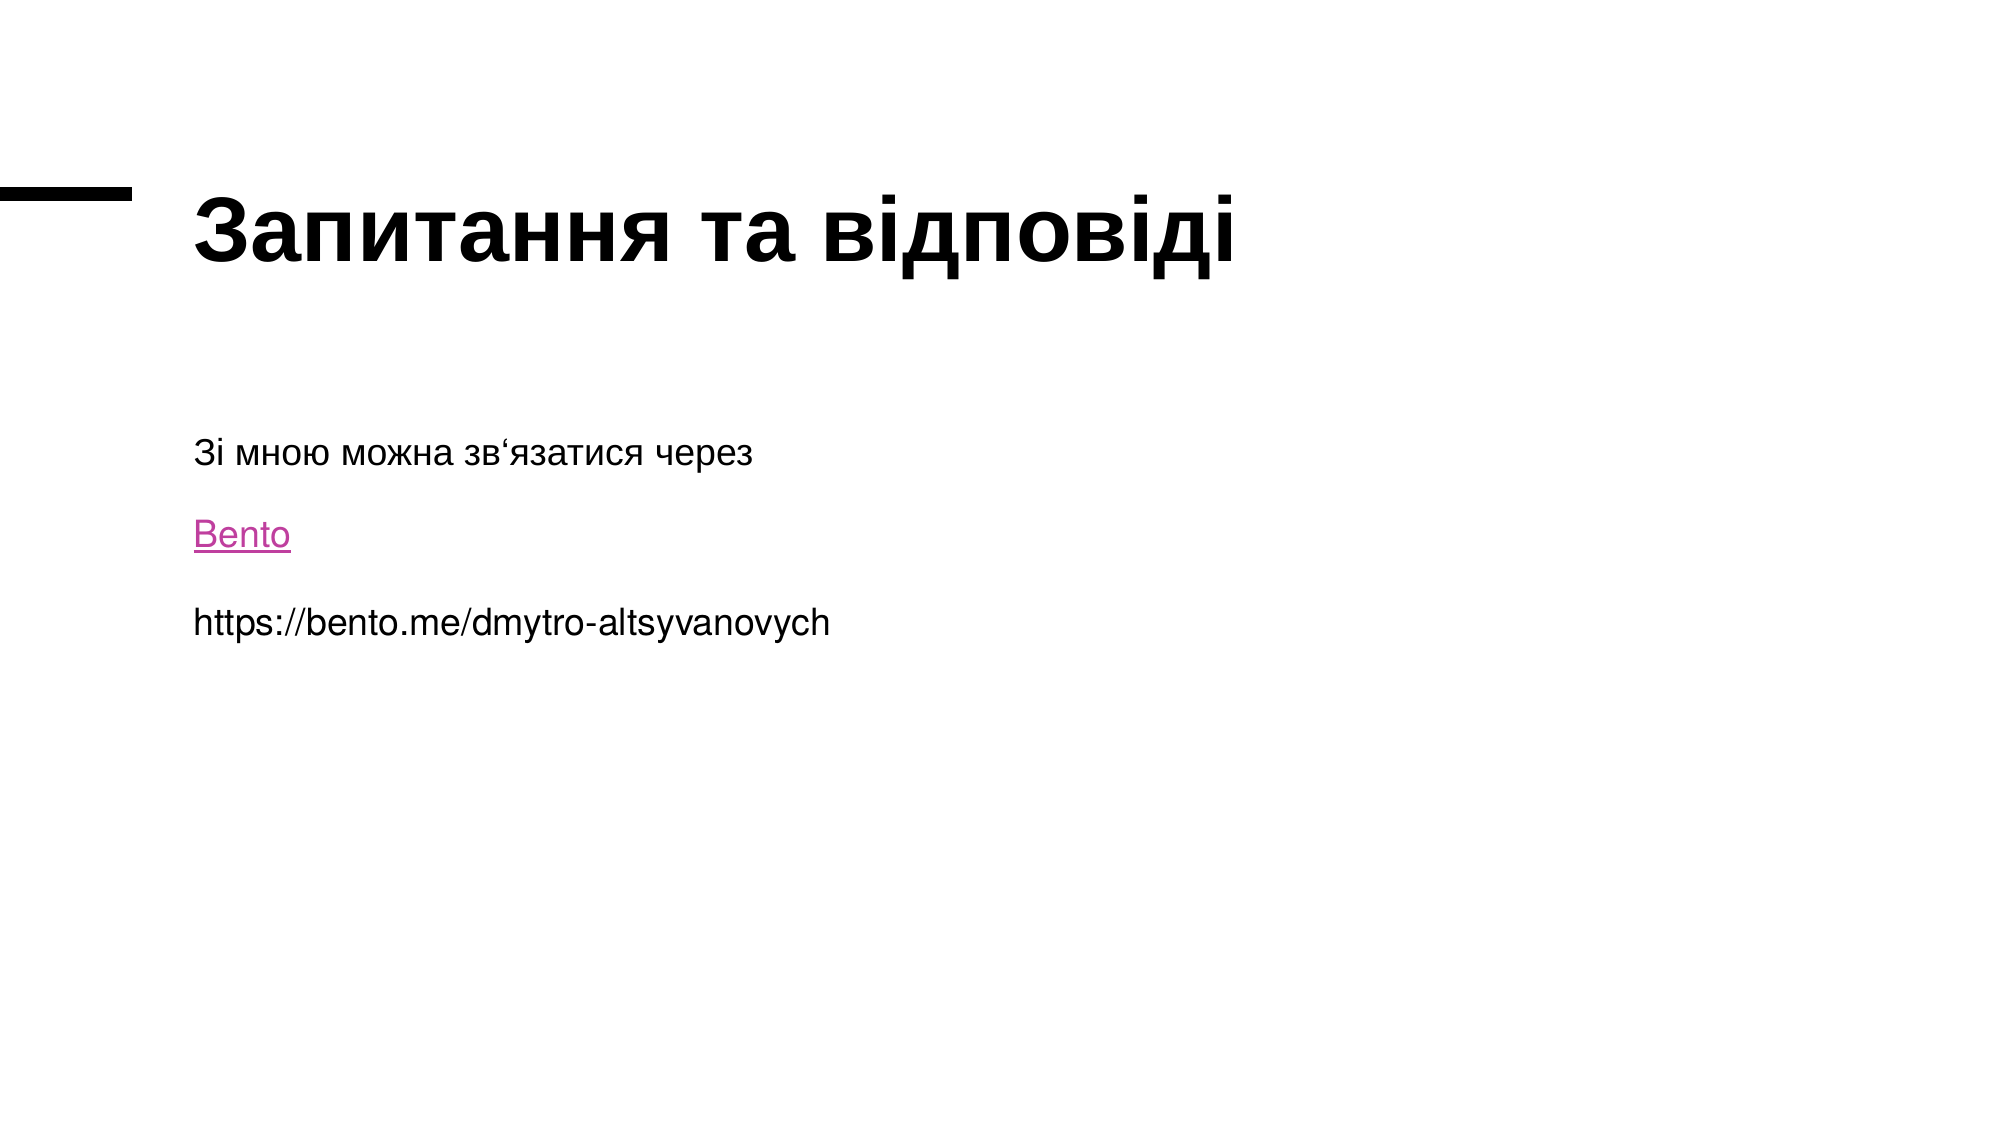

# Запитання та відповіді
Зі мною можна зв‘язатися через
Bento
https://bento.me/dmytro-altsyvanovych